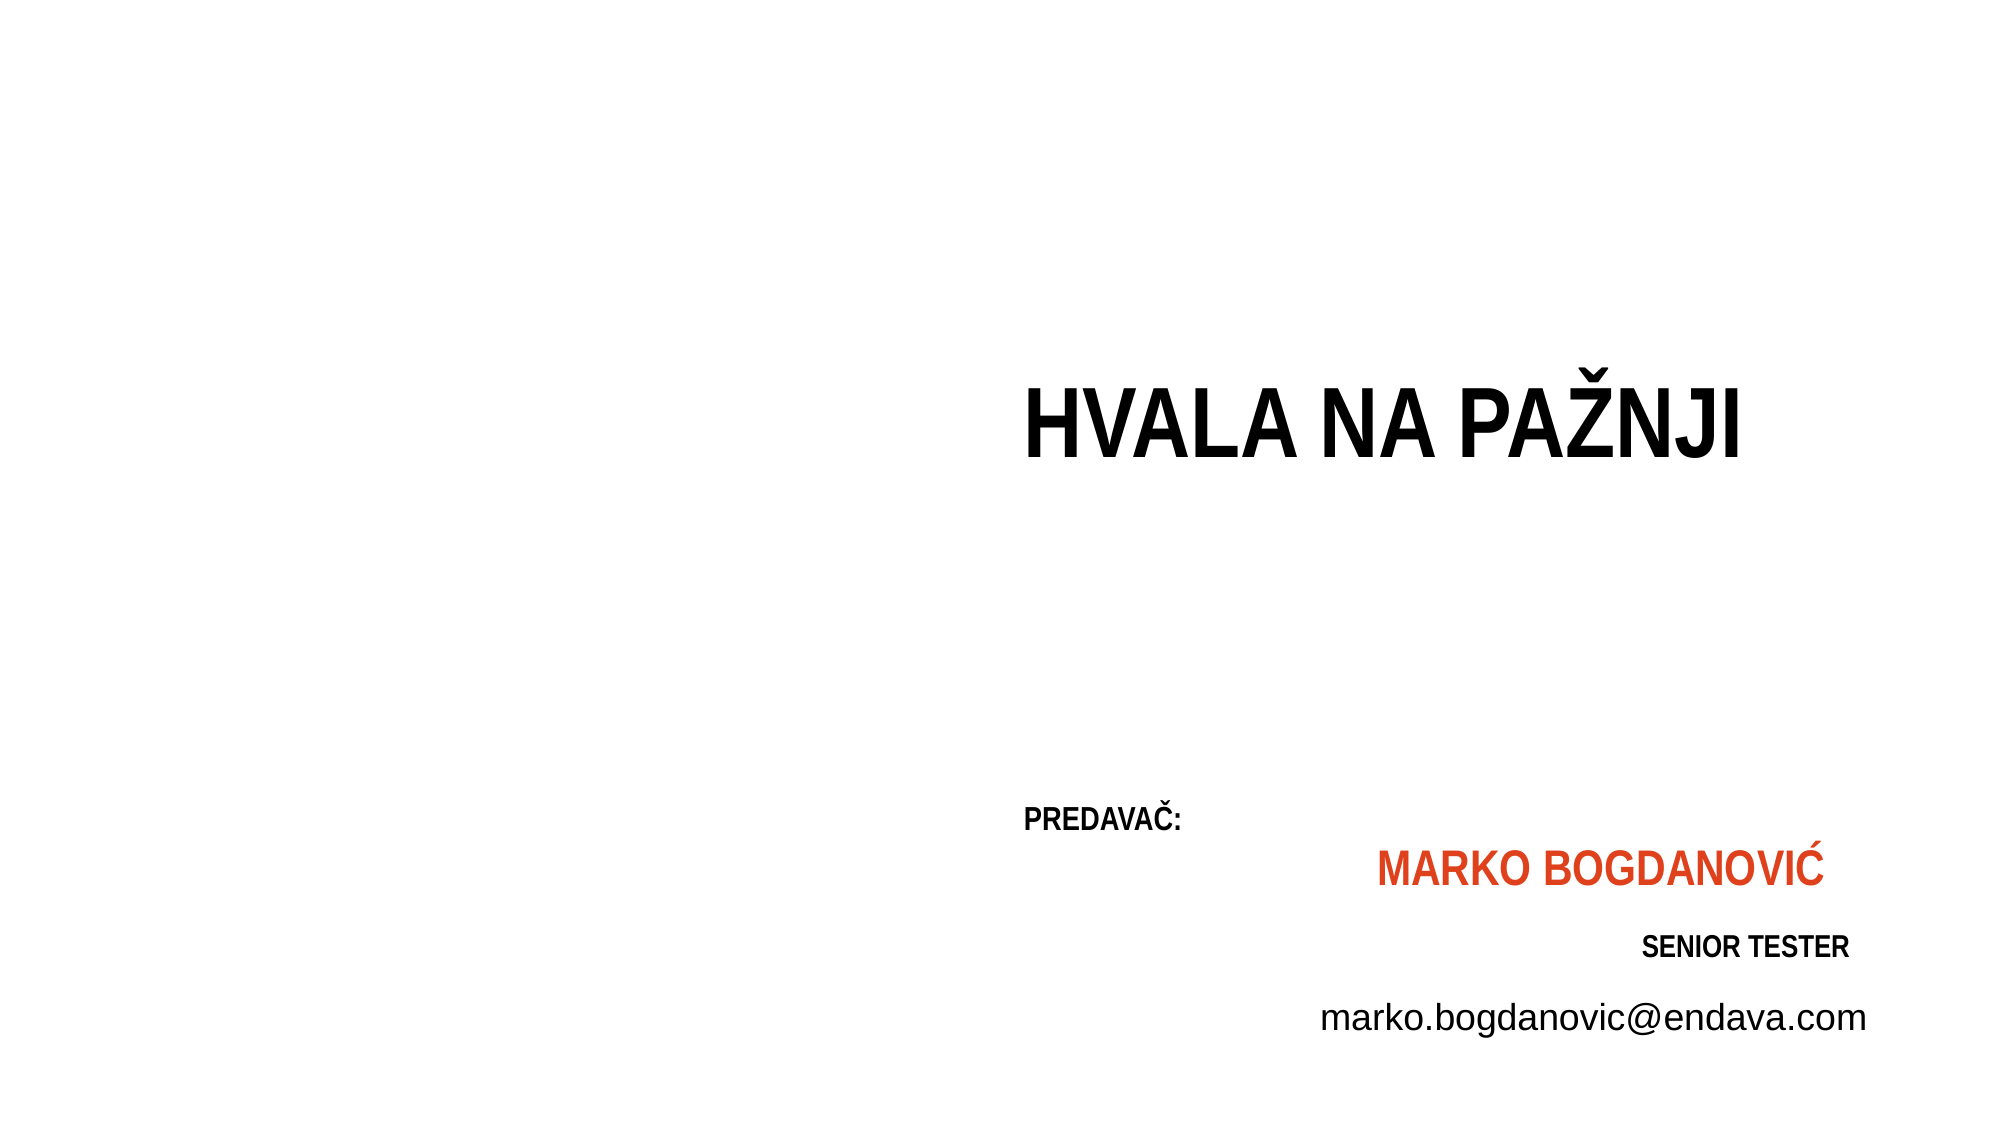

# HVALA NA PAŽNJI
PREDAVAČ:
MARKO BOGDANOVIĆ
SENIOR TESTER
marko.bogdanovic@endava.com